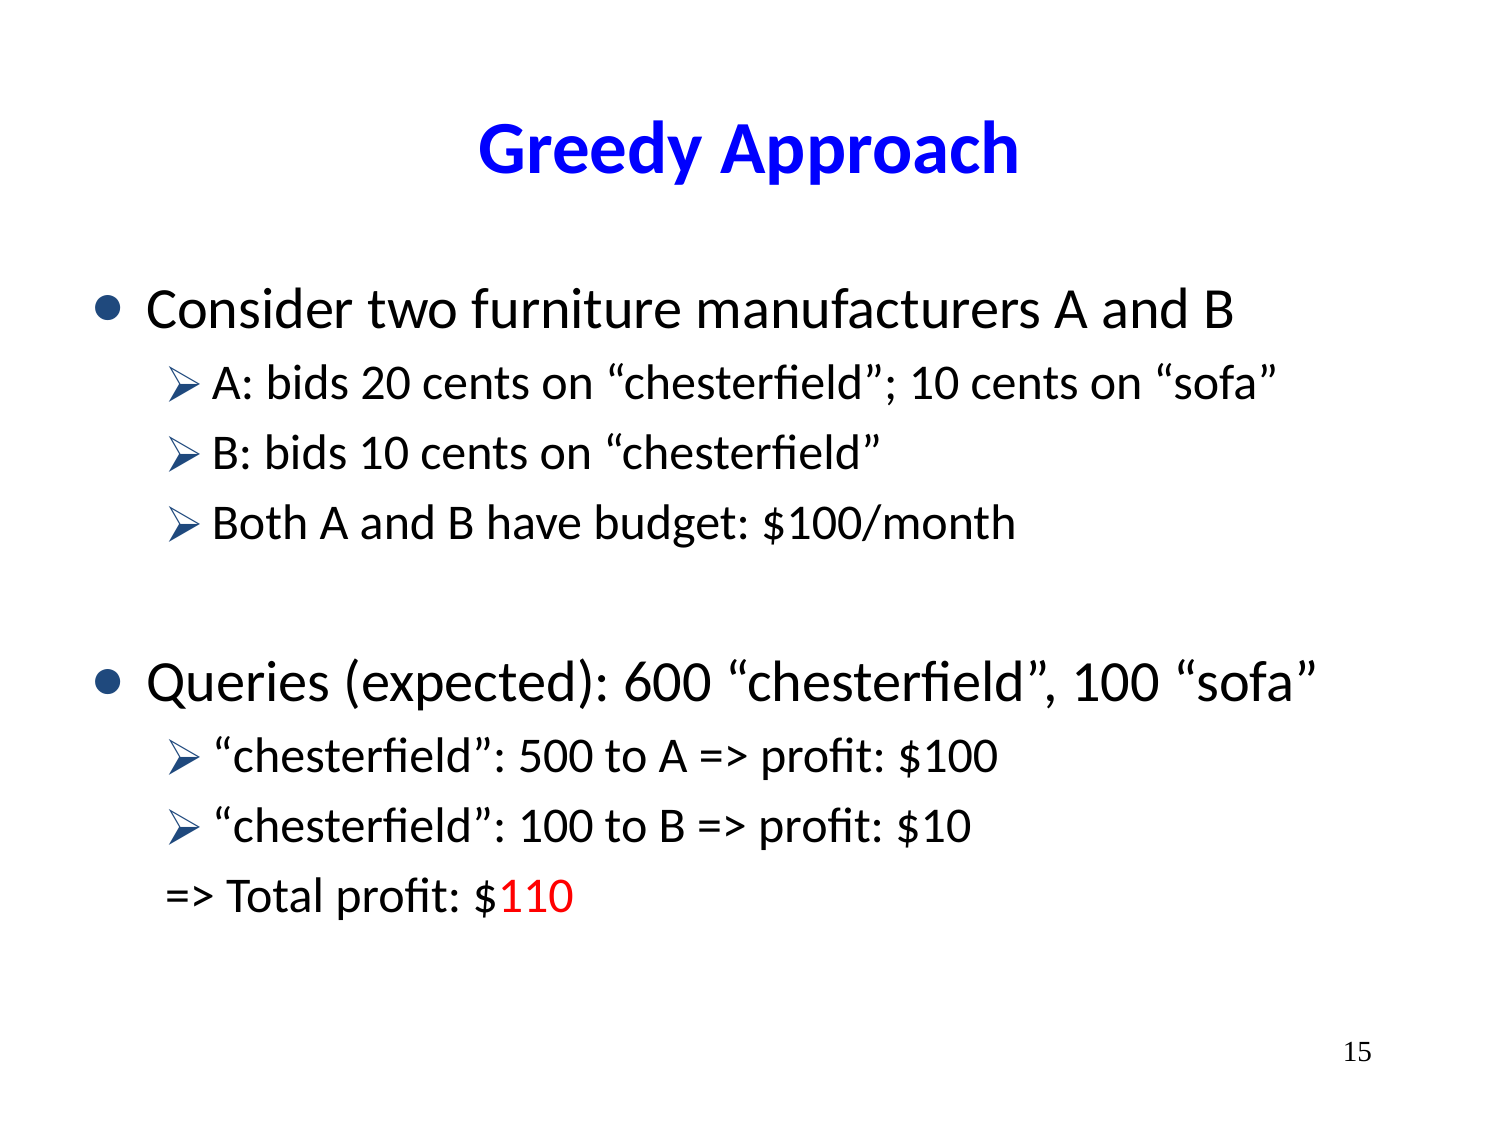

# Greedy Approach
Consider two furniture manufacturers A and B
A: bids 20 cents on “chesterfield”; 10 cents on “sofa”
B: bids 10 cents on “chesterfield”
Both A and B have budget: $100/month

Queries (expected): 600 “chesterfield”, 100 “sofa”
“chesterfield”: 500 to A => profit: $100
“chesterfield”: 100 to B => profit: $10
=> Total profit: $110

15